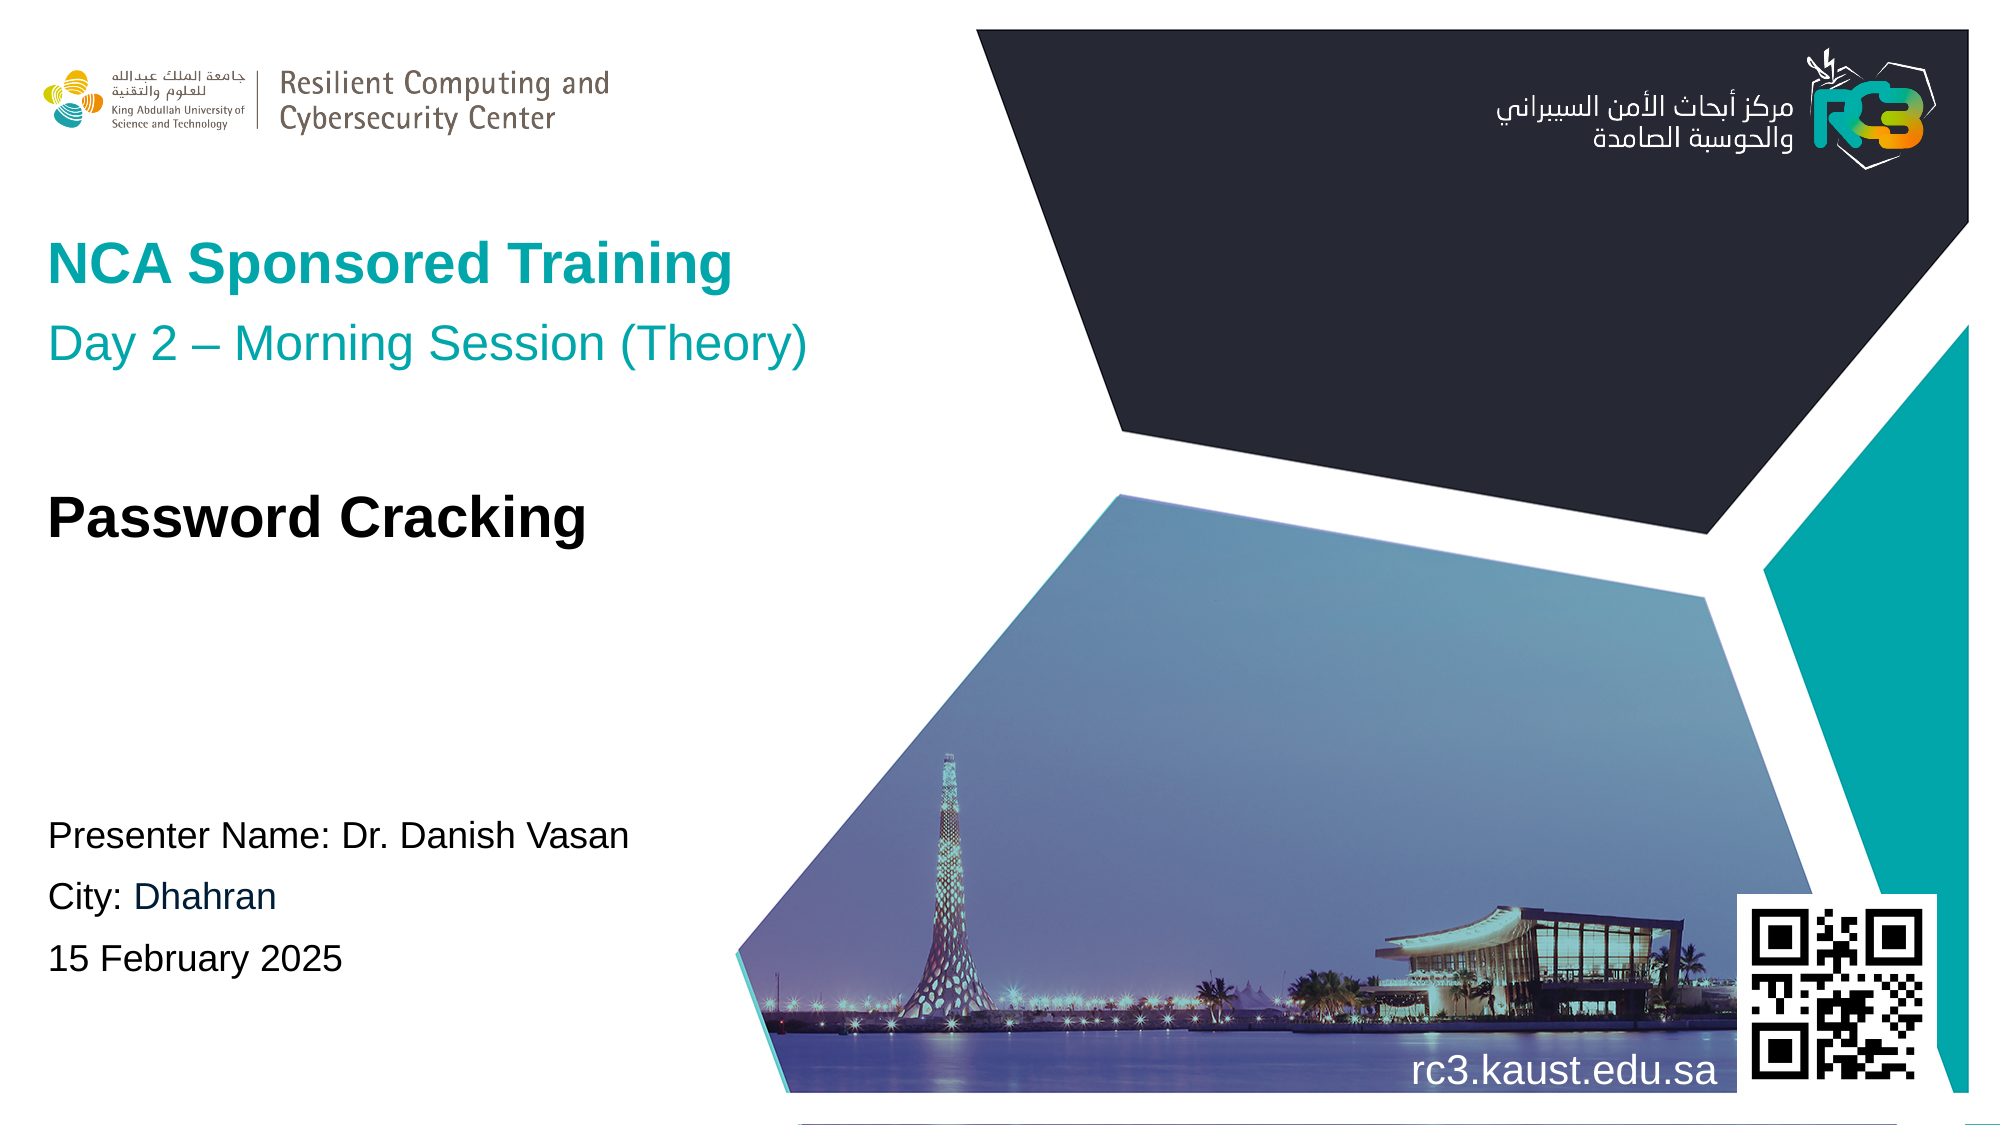

NCA Sponsored Training
Day 2 – Morning Session (Theory)
Password Cracking

Presenter Name: Dr. Danish Vasan
City: Dhahran
15 February 2025